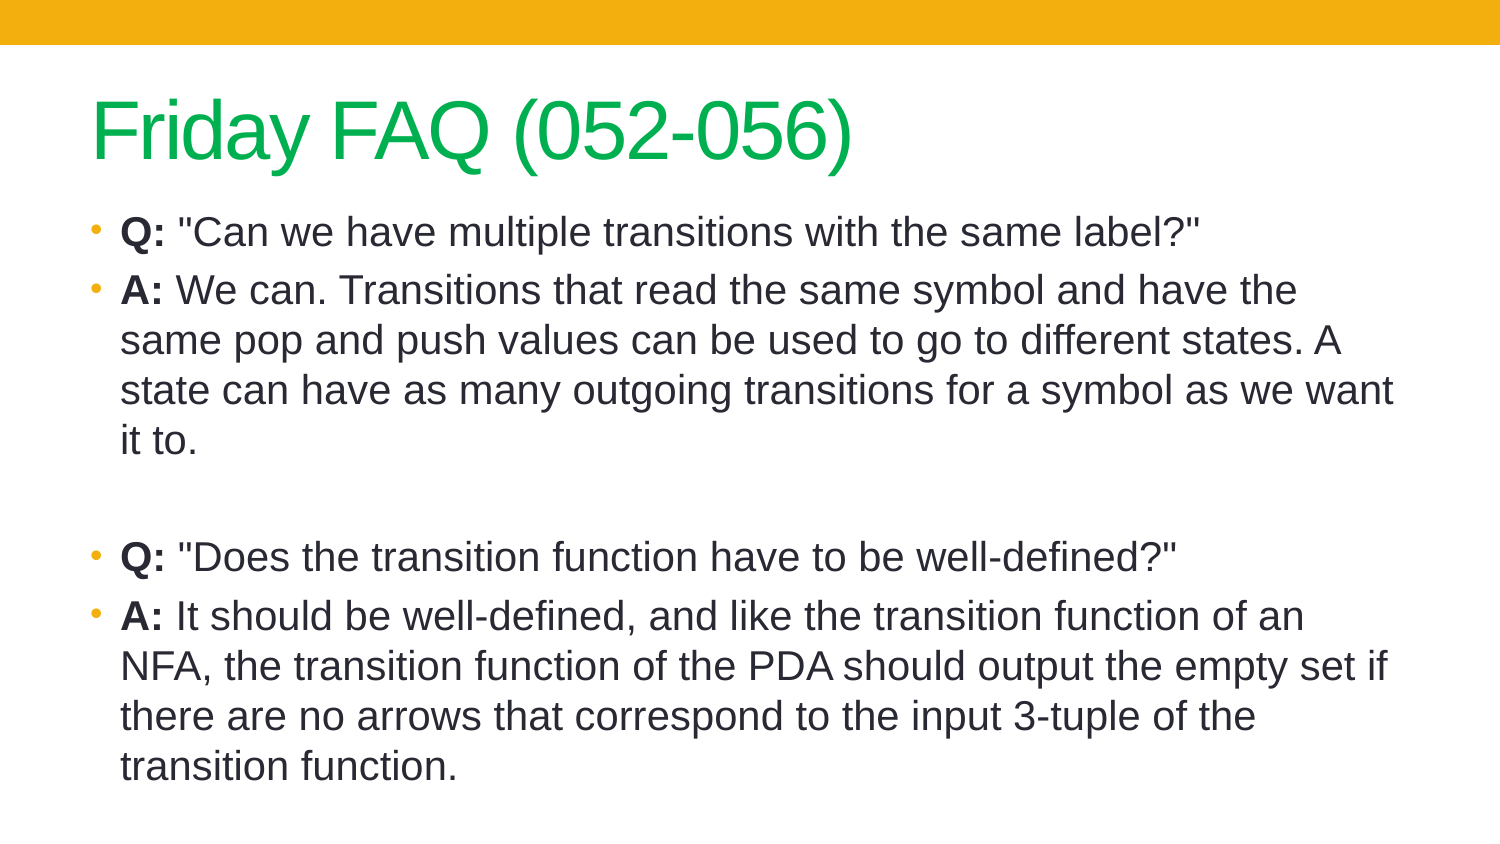

# Friday FAQ (052-056)
Q: "Can we have multiple transitions with the same label?"
A: We can. Transitions that read the same symbol and have the same pop and push values can be used to go to different states. A state can have as many outgoing transitions for a symbol as we want it to.

Q: "Does the transition function have to be well-defined?"
A: It should be well-defined, and like the transition function of an NFA, the transition function of the PDA should output the empty set if there are no arrows that correspond to the input 3-tuple of the transition function.